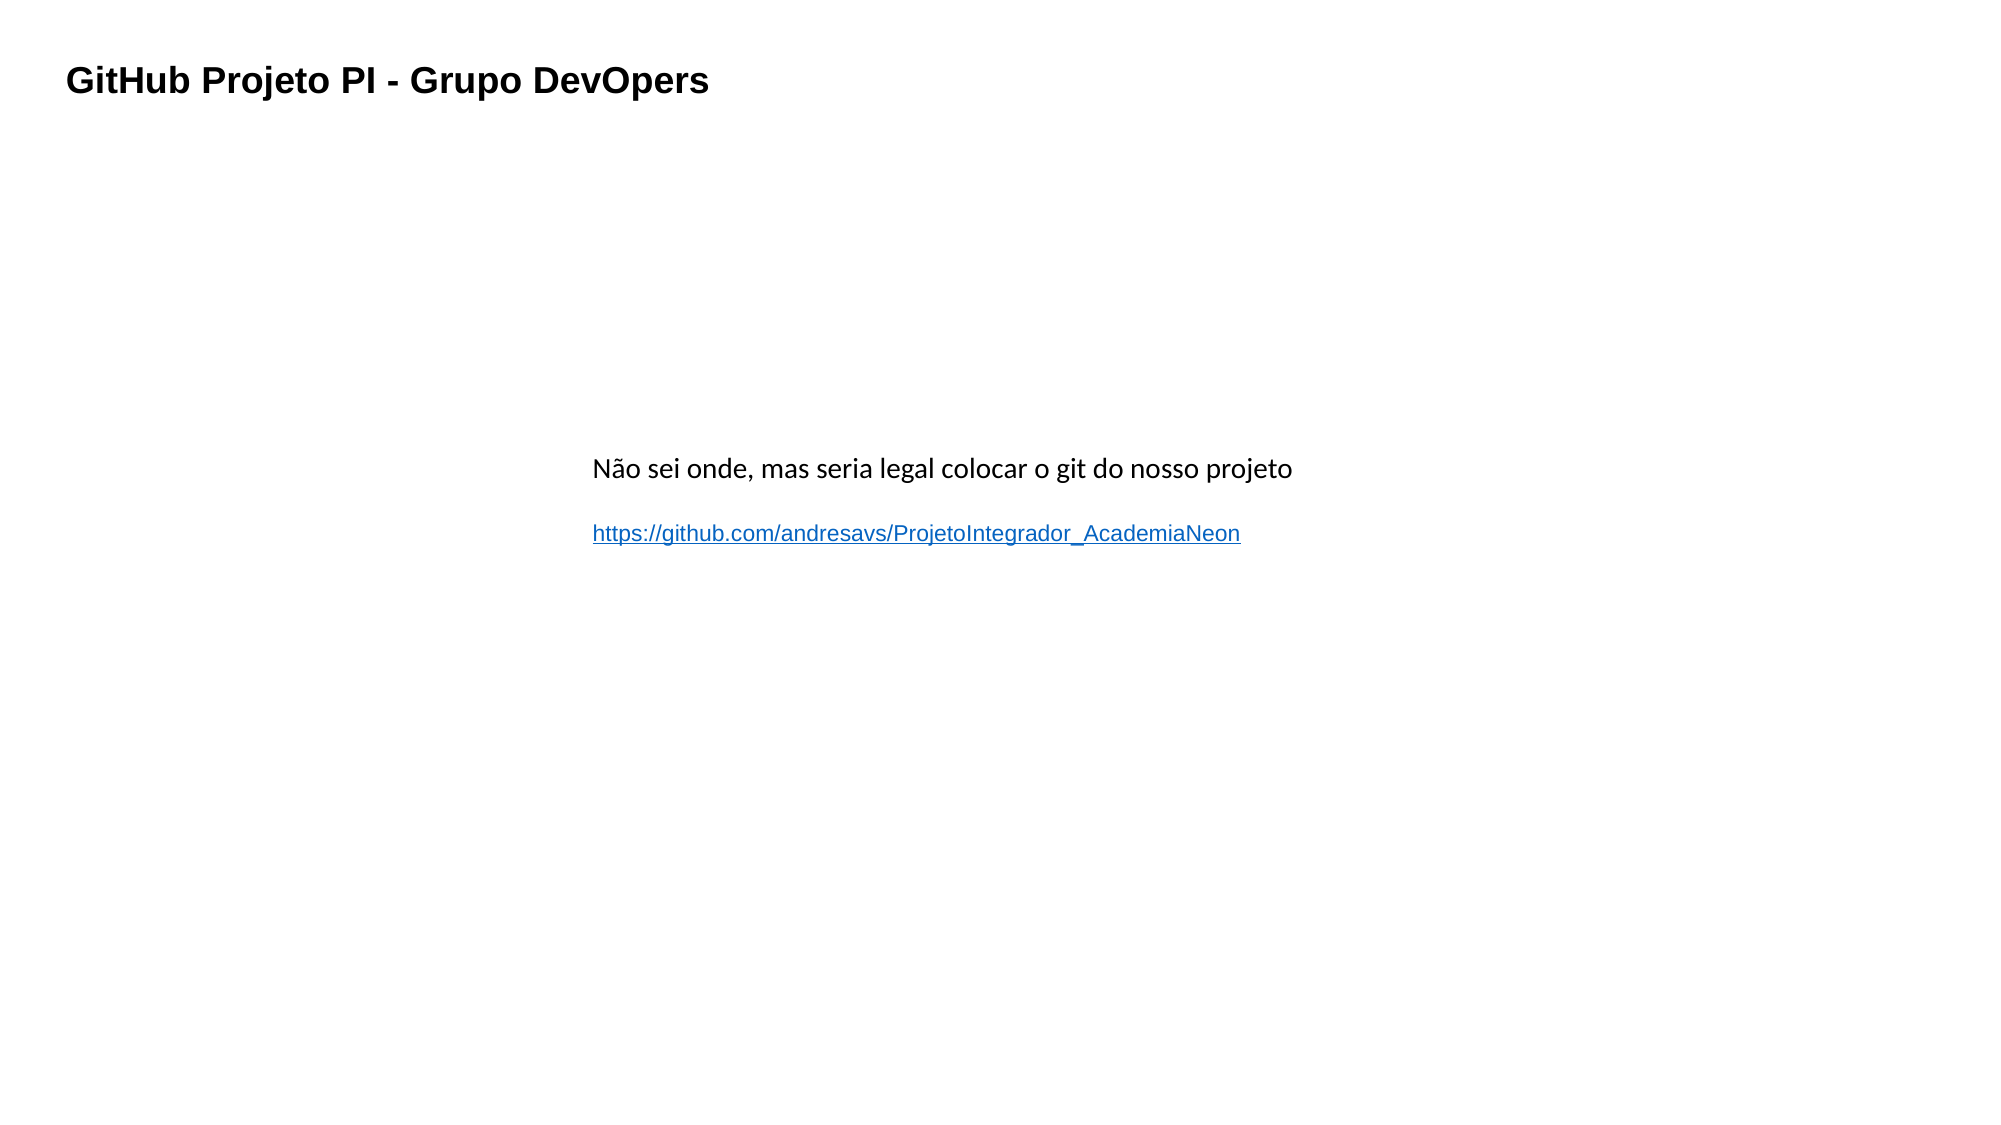

GitHub Projeto PI - Grupo DevOpers
Não sei onde, mas seria legal colocar o git do nosso projeto

https://github.com/andresavs/ProjetoIntegrador_AcademiaNeon